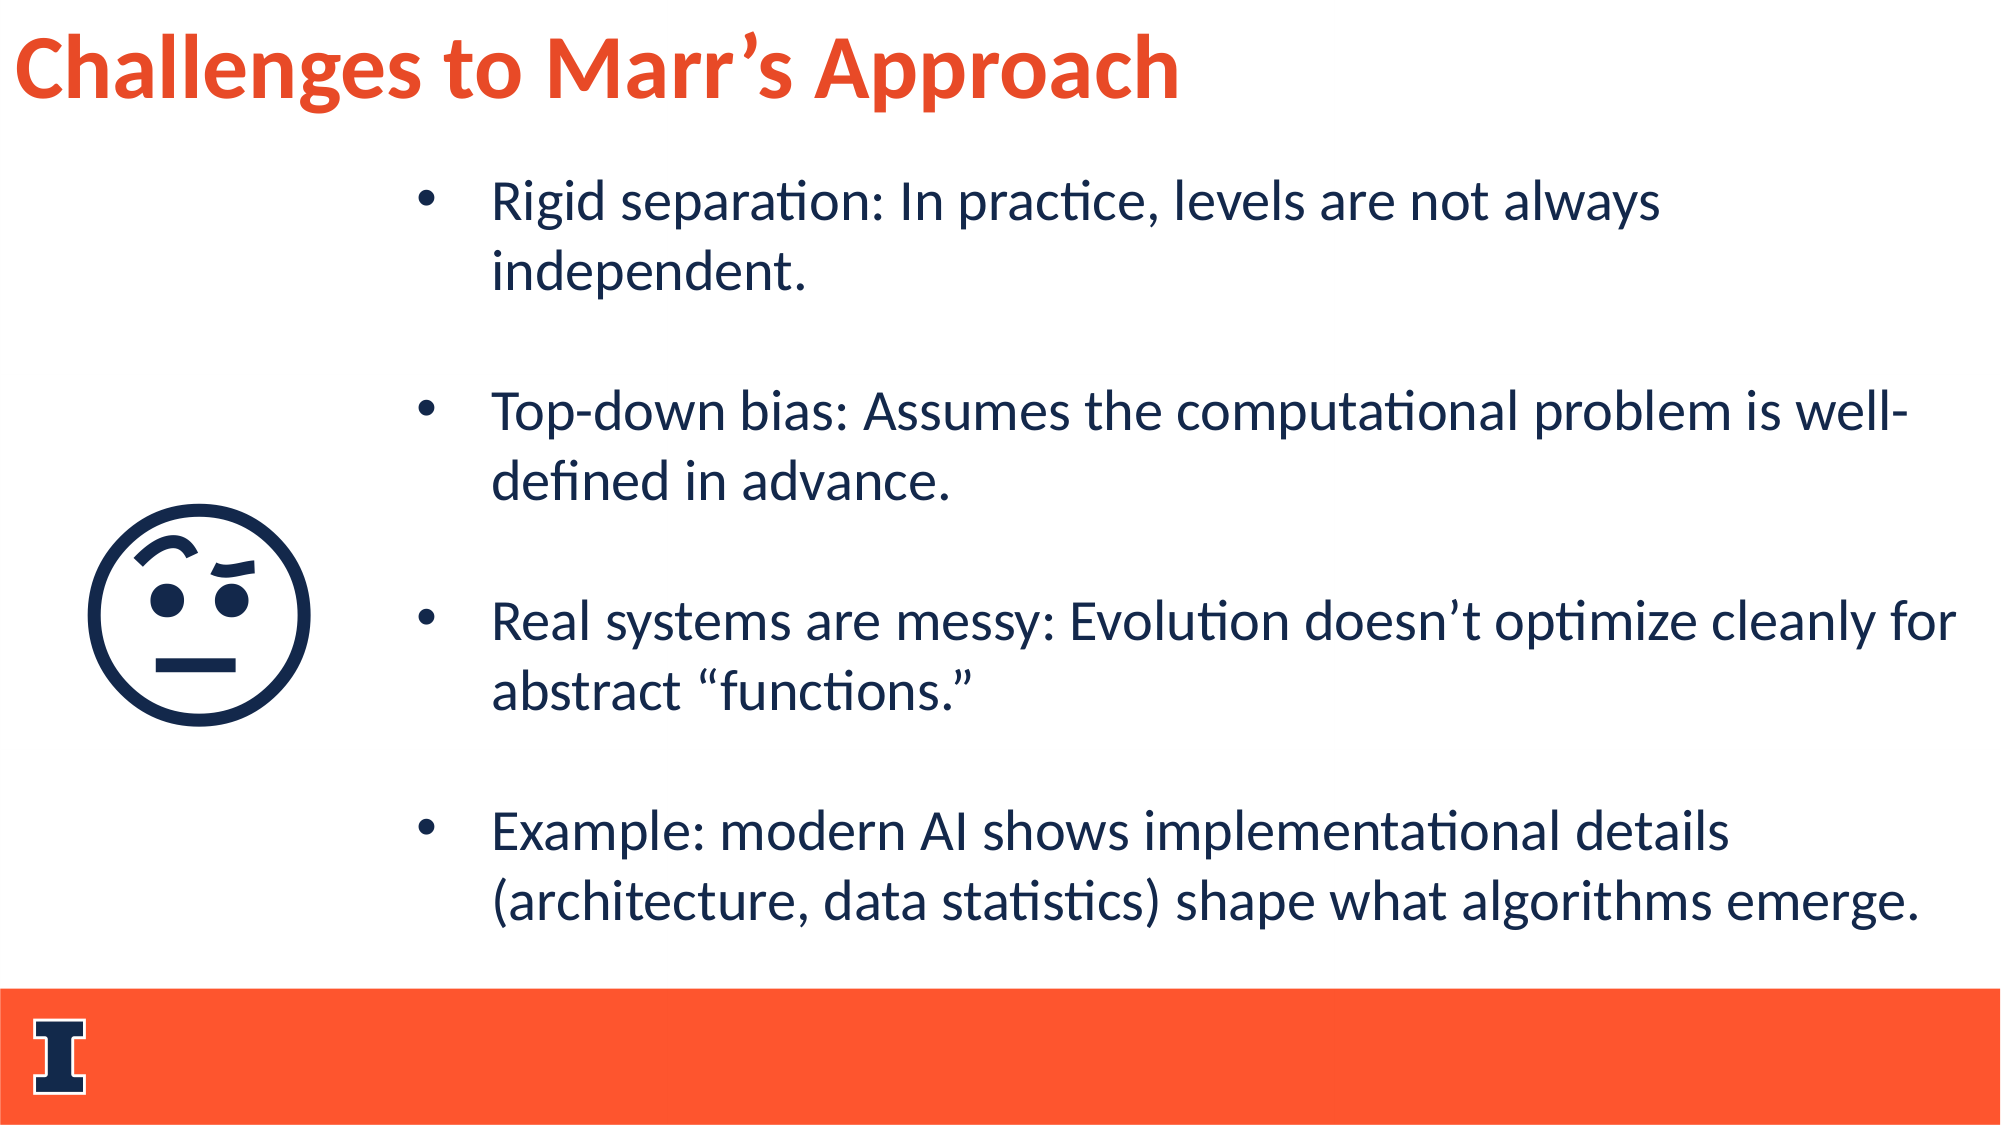

Challenges to Marr’s Approach
Rigid separation: In practice, levels are not always independent.

Top-down bias: Assumes the computational problem is well-defined in advance.

Real systems are messy: Evolution doesn’t optimize cleanly for abstract “functions.”

Example: modern AI shows implementational details (architecture, data statistics) shape what algorithms emerge.
🤨